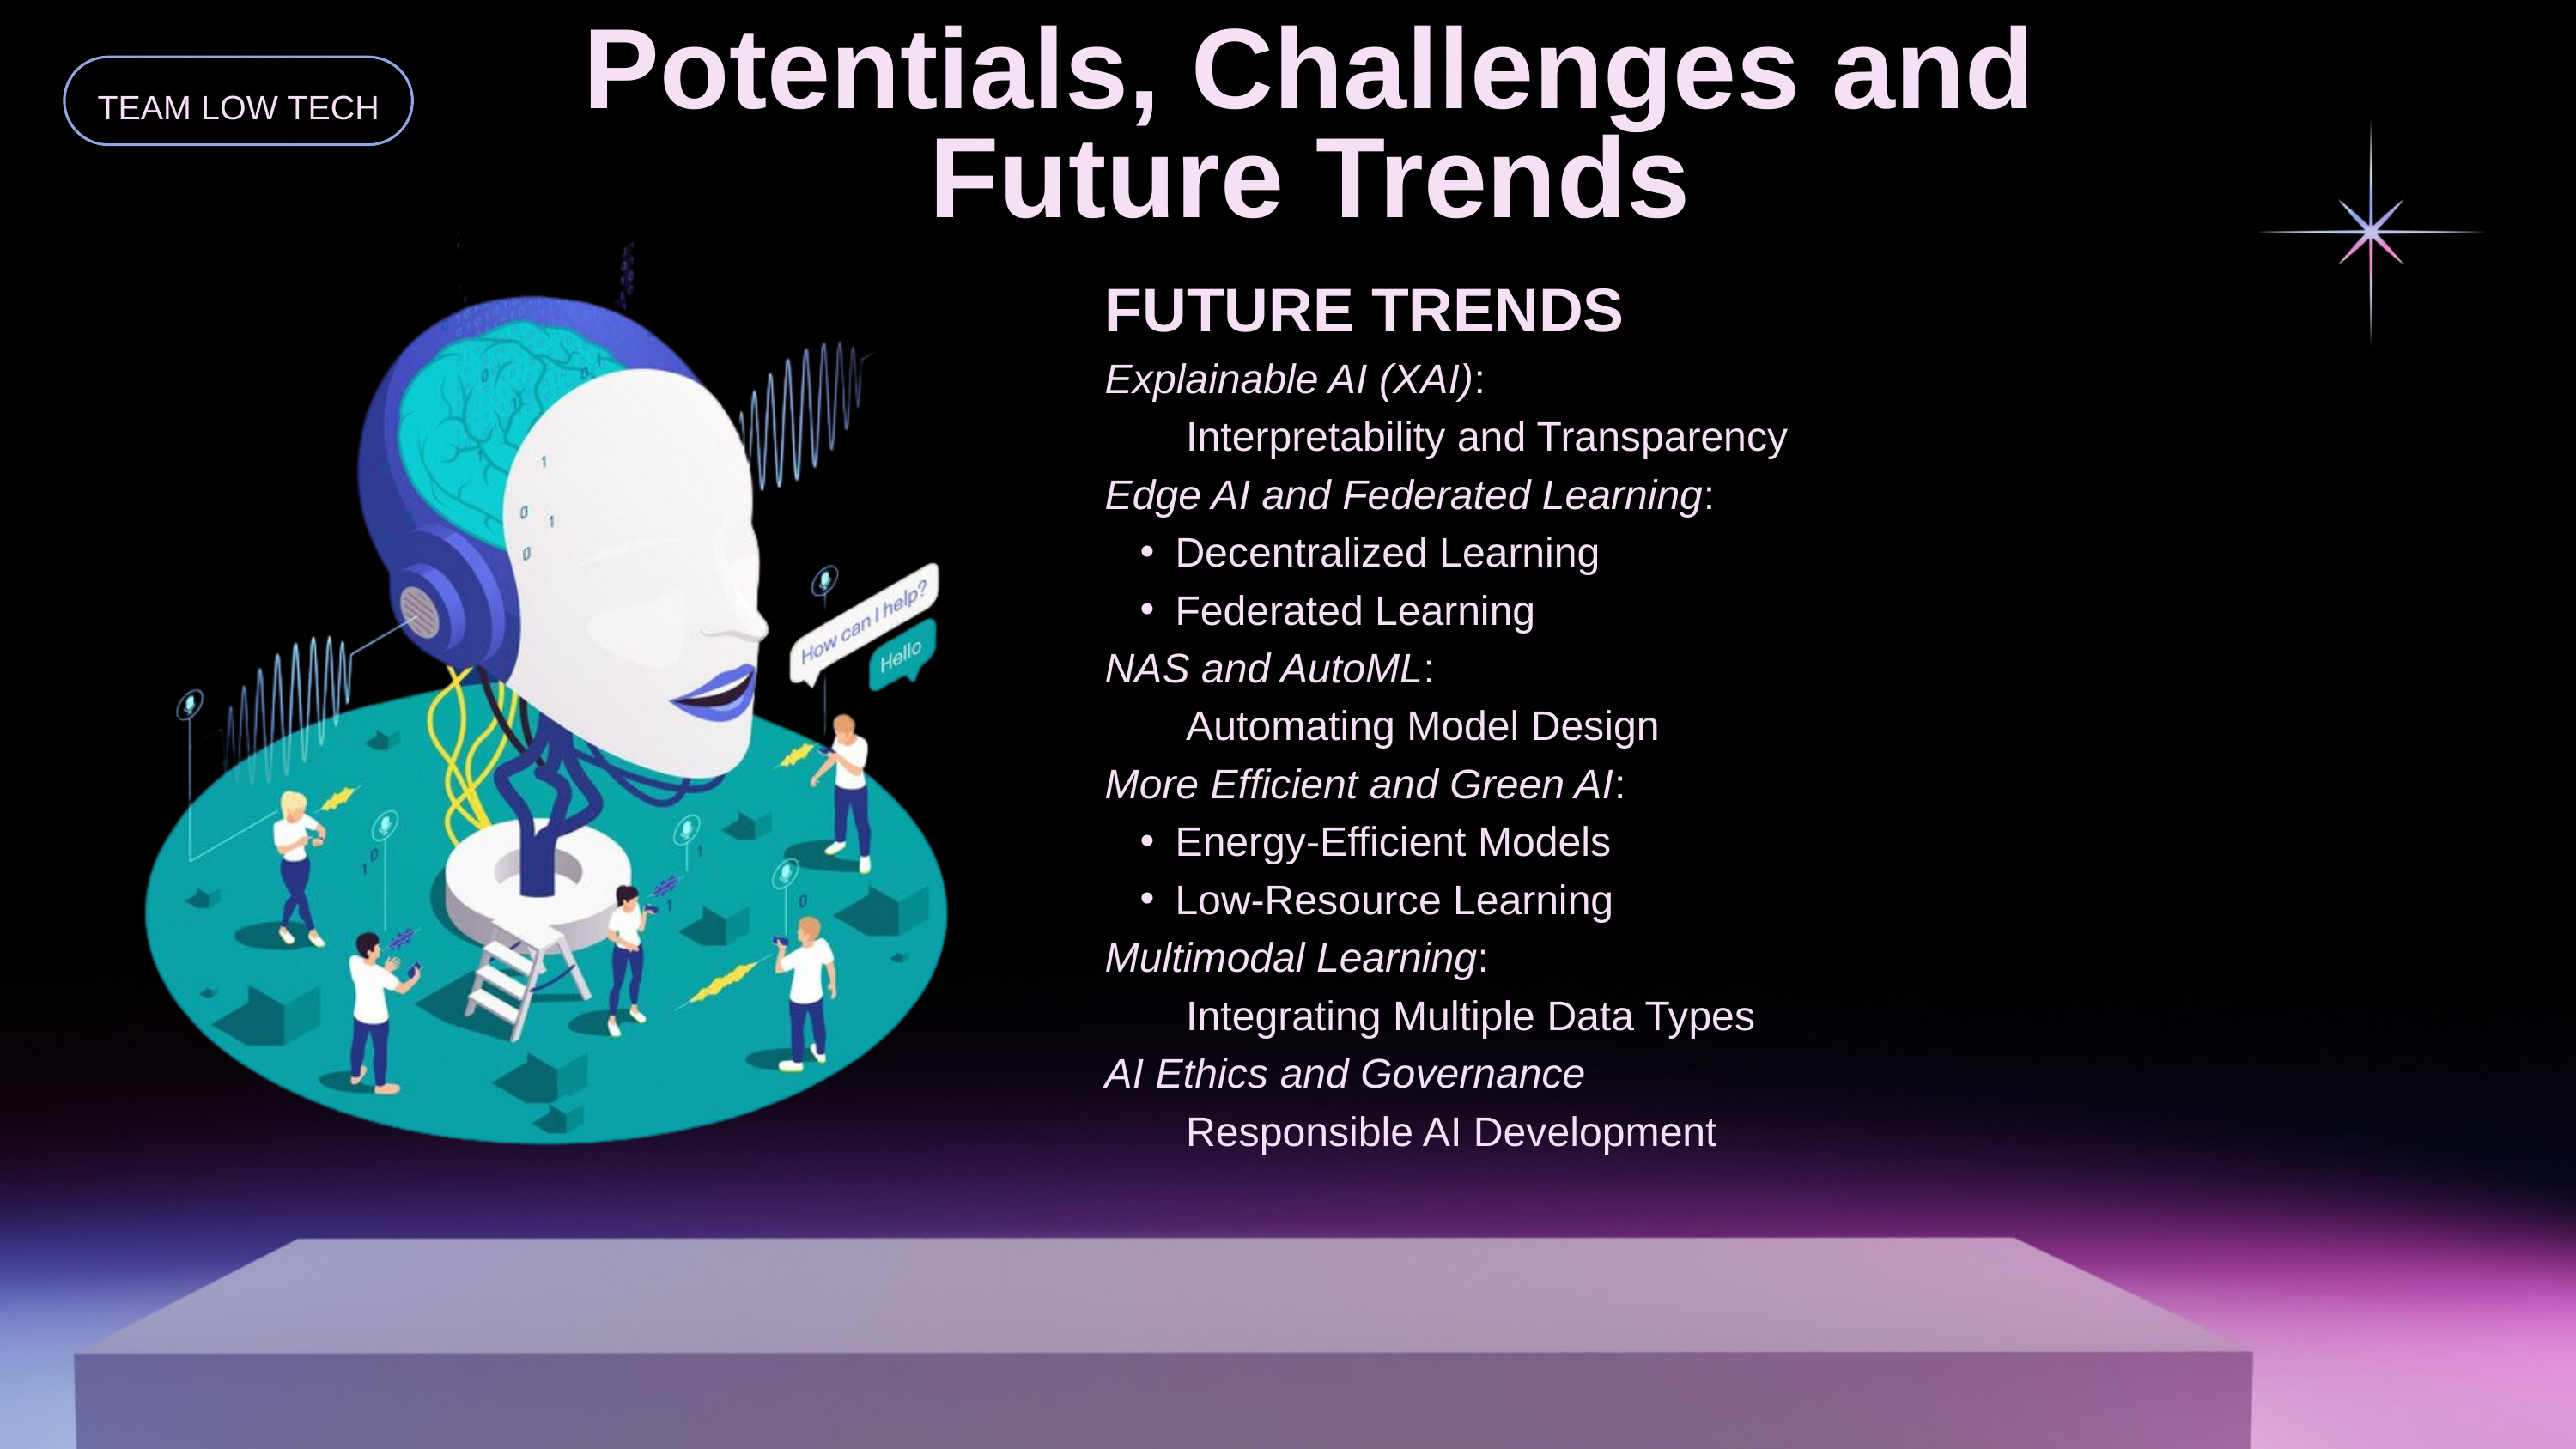

Potentials, Challenges and Future Trends

TEAM LOW TECH

FUTURE TRENDS
Explainable AI (XAI):
       Interpretability and Transparency
Edge AI and Federated Learning:
Decentralized Learning
Federated Learning
NAS and AutoML:
       Automating Model Design
More Efficient and Green AI:
Energy-Efficient Models
Low-Resource Learning
Multimodal Learning:
       Integrating Multiple Data Types
AI Ethics and Governance
       Responsible AI Development